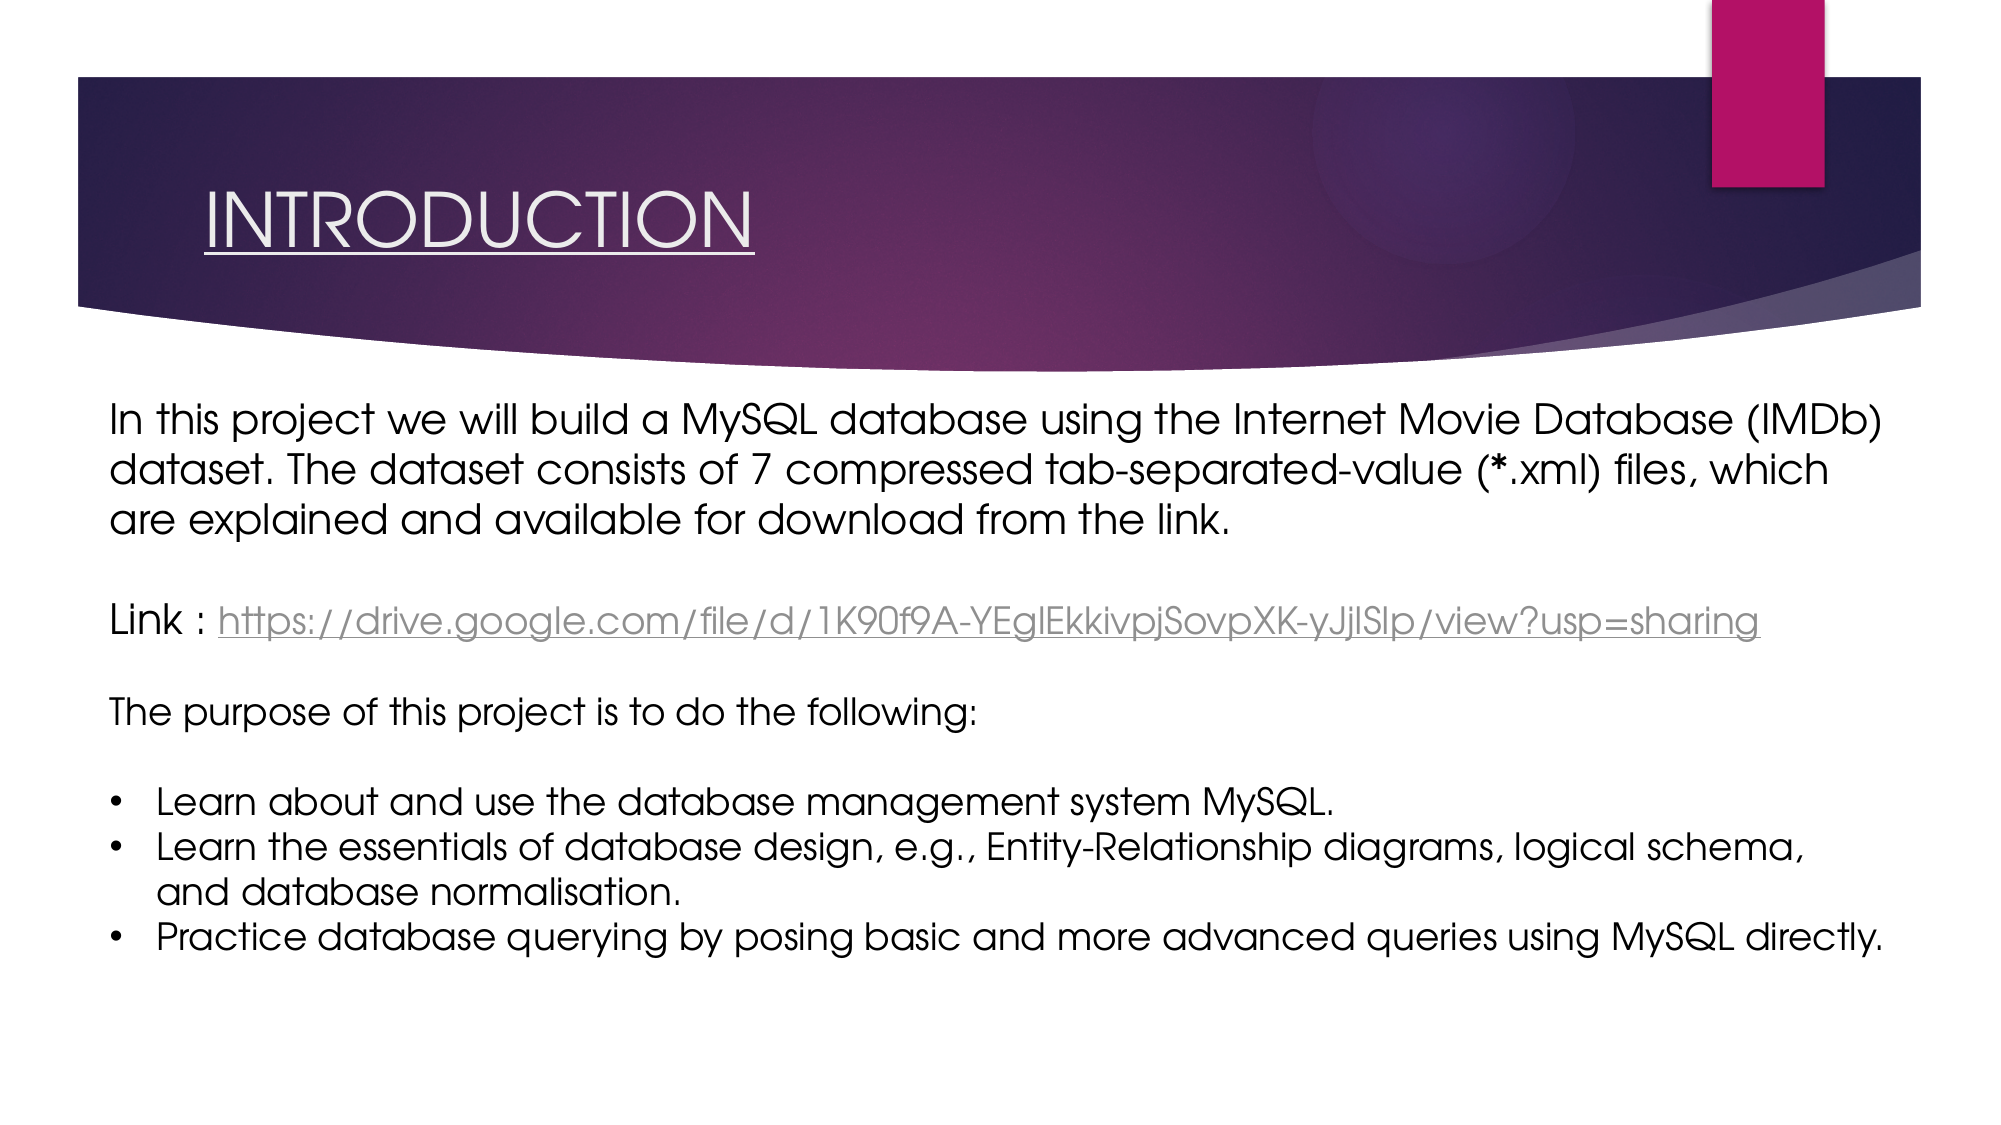

# INTRODUCTION
In this project we will build a MySQL database using the Internet Movie Database (IMDb) dataset. The dataset consists of 7 compressed tab-separated-value (*.xml) files, which are explained and available for download from the link.

Link : https://drive.google.com/file/d/1K90f9A-YEglEkkivpjSovpXK-yJjISIp/view?usp=sharing

The purpose of this project is to do the following:

Learn about and use the database management system MySQL.
Learn the essentials of database design, e.g., Entity-Relationship diagrams, logical schema, and database normalisation.
Practice database querying by posing basic and more advanced queries using MySQL directly.